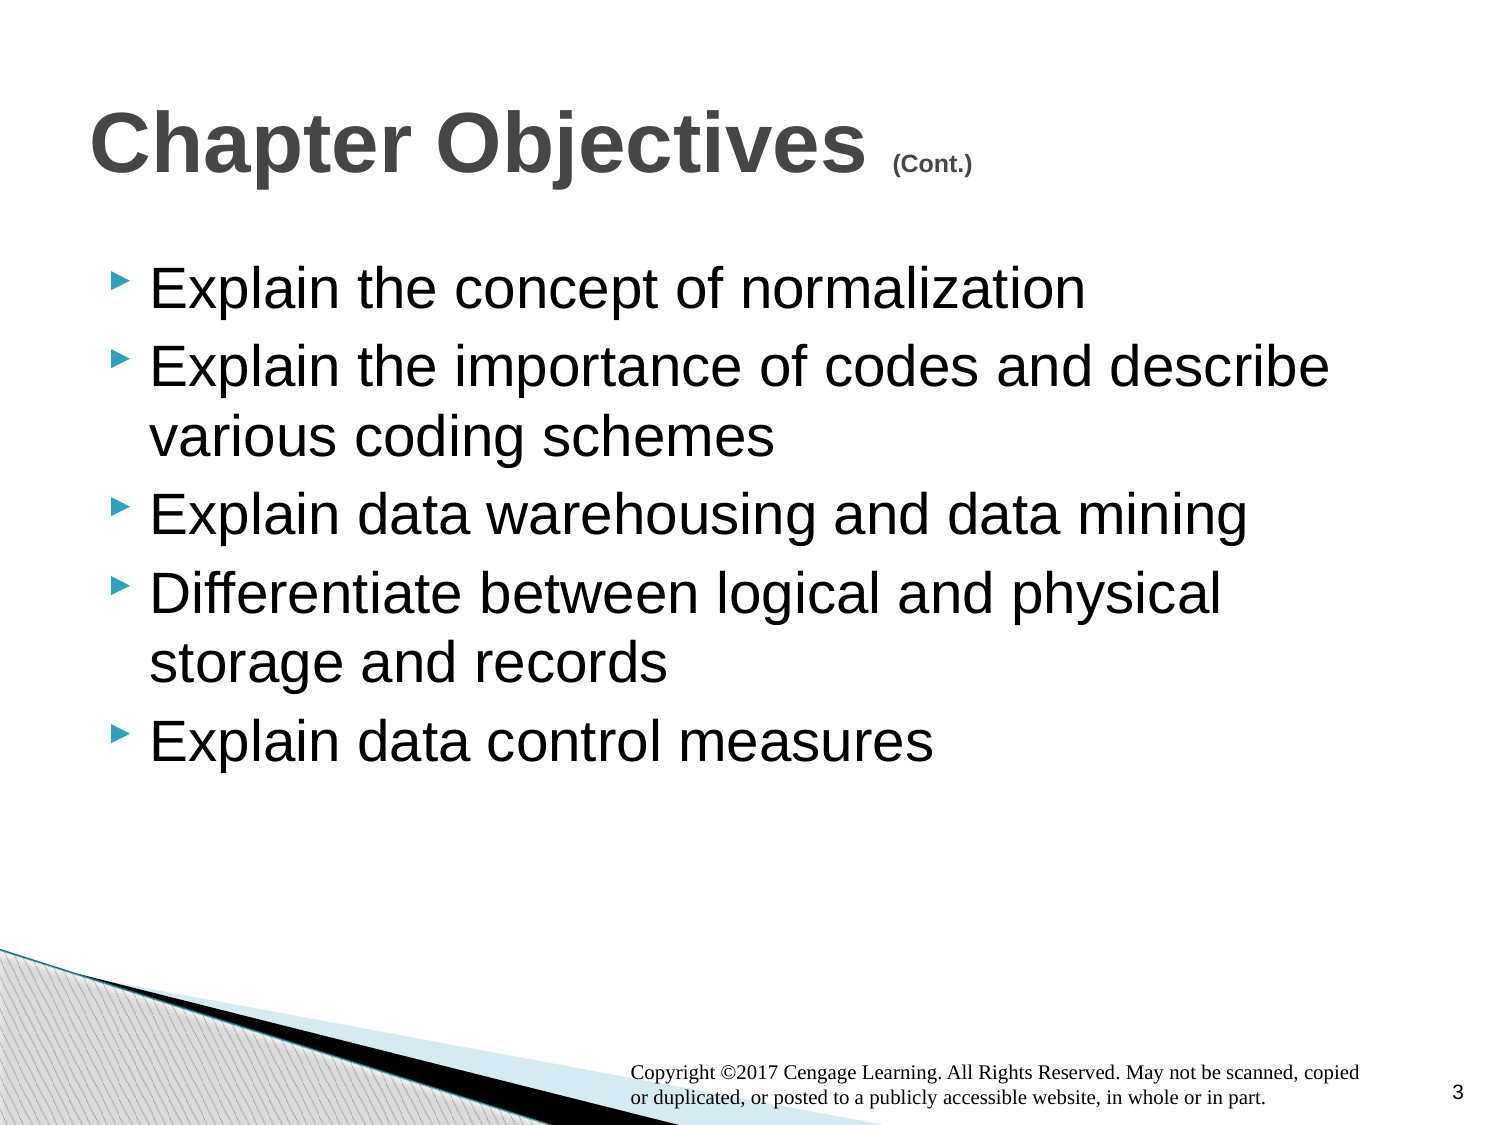

# Chapter Objectives (Cont.)
Explain the concept of normalization
Explain the importance of codes and describe various coding schemes
Explain data warehousing and data mining
Differentiate between logical and physical storage and records
Explain data control measures
Copyright ©2017 Cengage Learning. All Rights Reserved. May not be scanned, copied or duplicated, or posted to a publicly accessible website, in whole or in part.
3